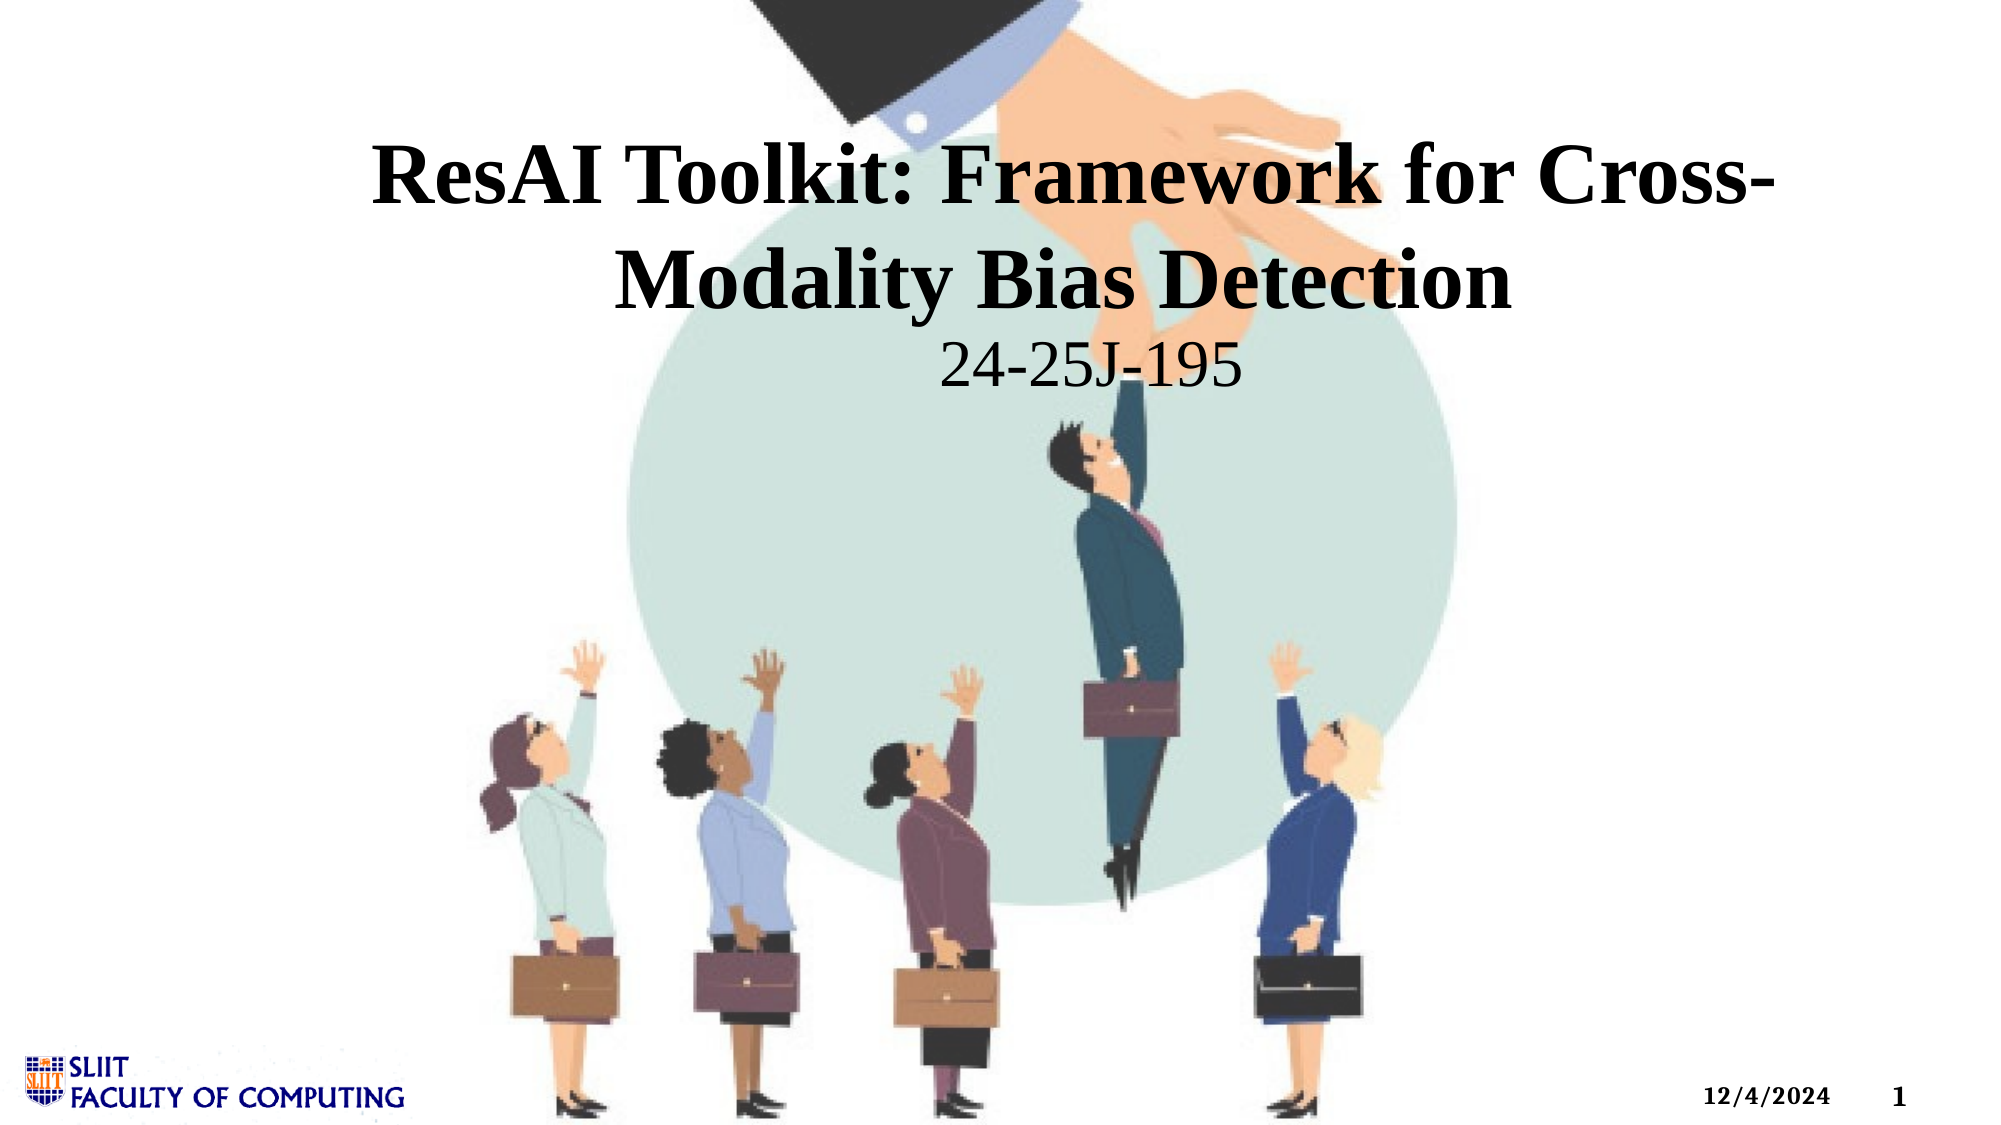

# ResAI Toolkit: Framework for Cross-Modality Bias Detection
24-25J-195